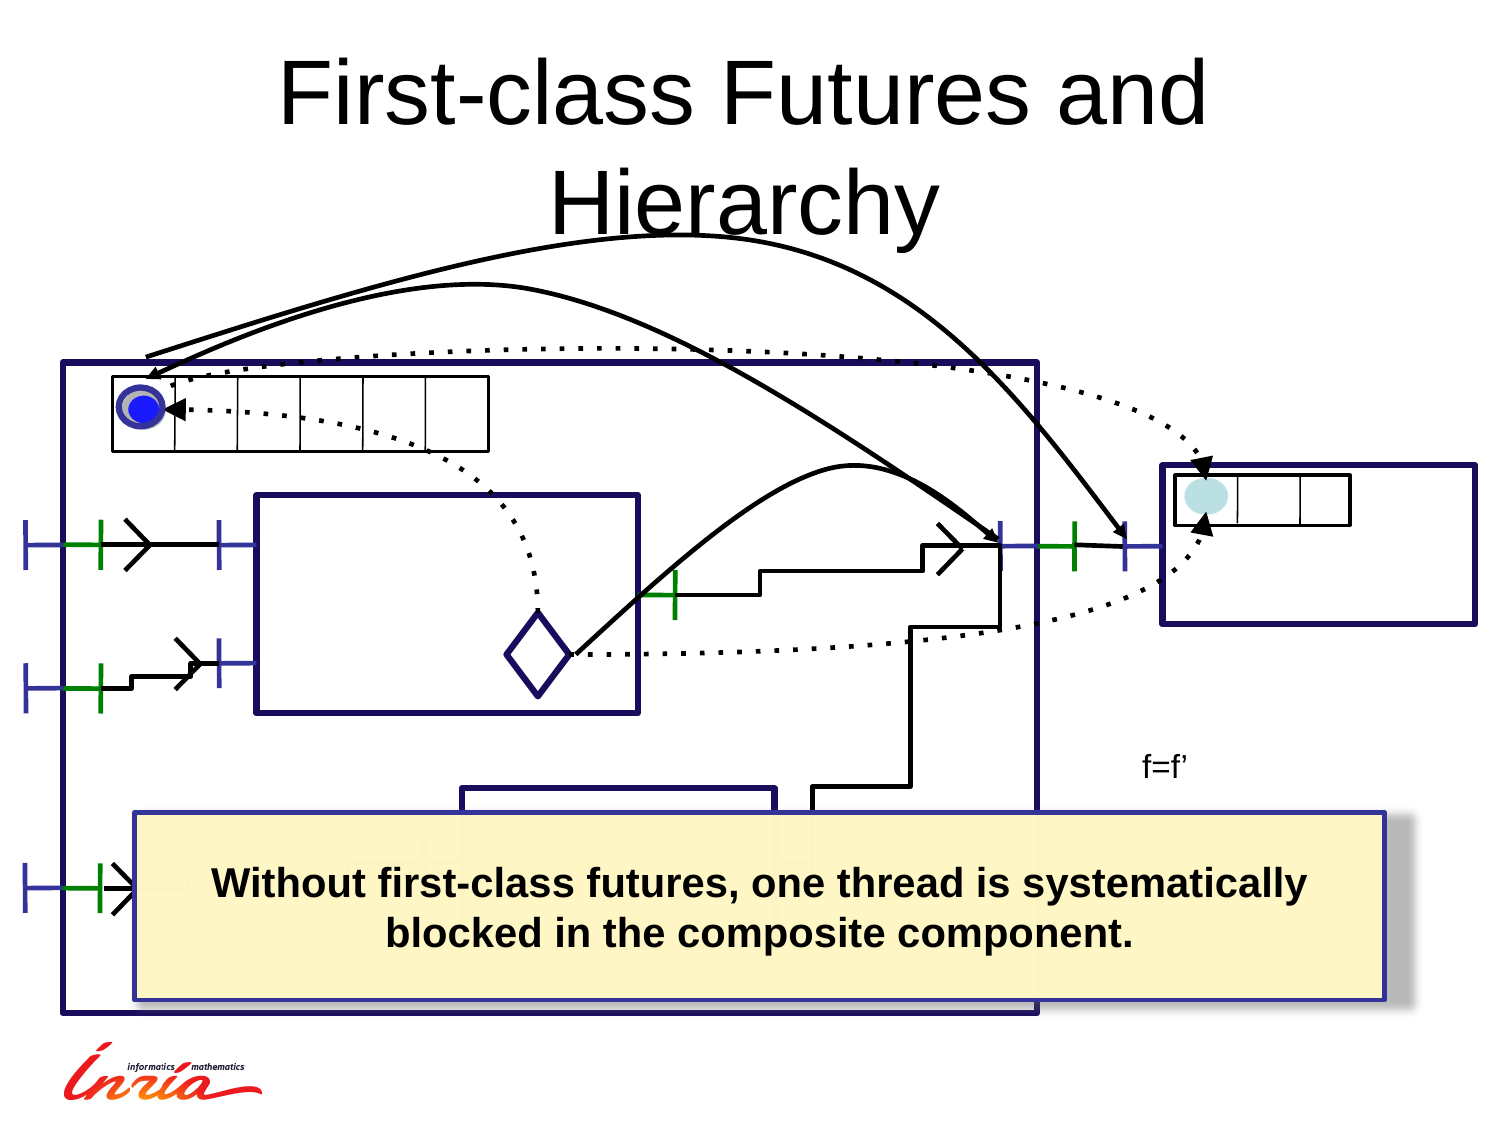

# First-class Futures and Hierarchy

f=f’

Without first-class futures, one thread is systematically blocked in the composite component.